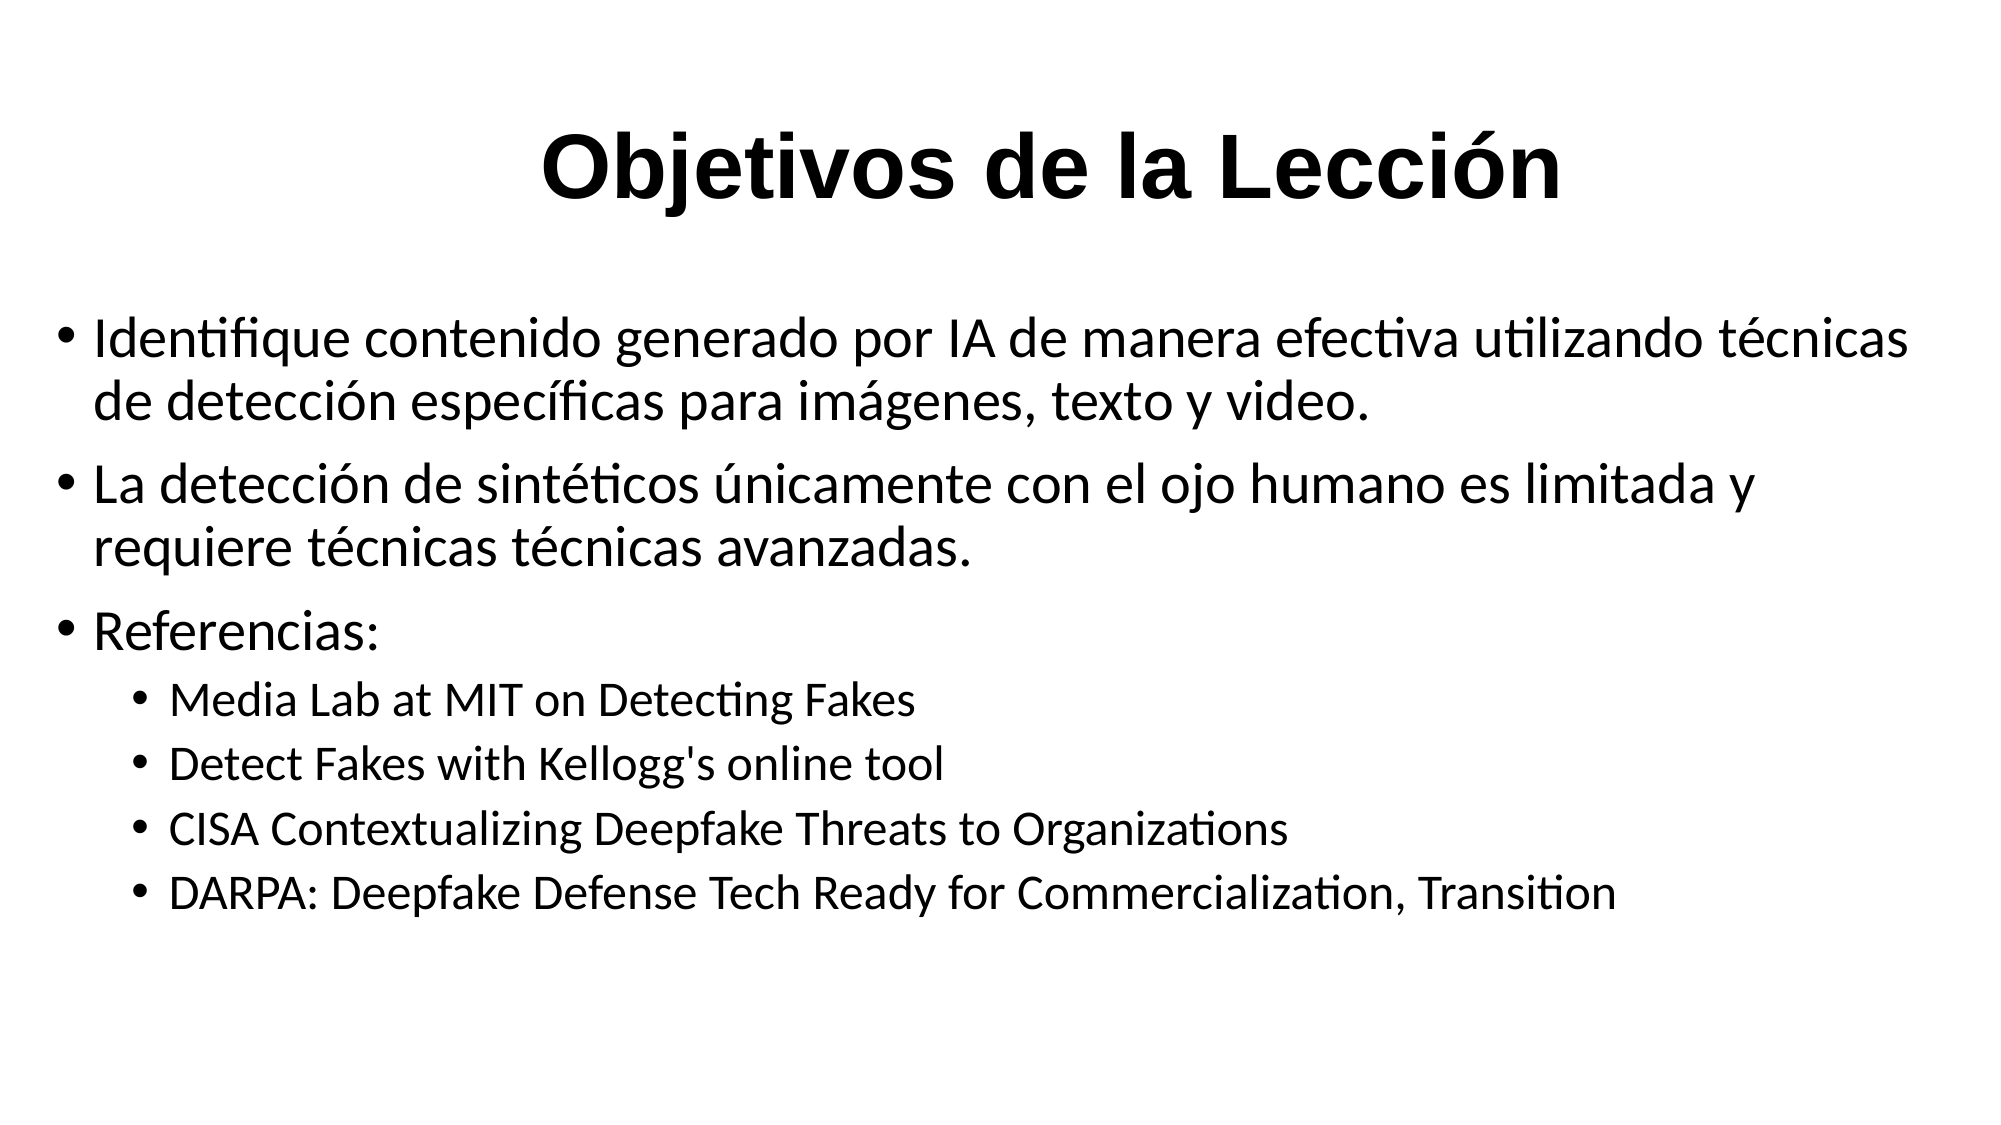

# Objetivos de la Lección
Identifique contenido generado por IA de manera efectiva utilizando técnicas de detección específicas para imágenes, texto y video.
La detección de sintéticos únicamente con el ojo humano es limitada y requiere técnicas técnicas avanzadas.
Referencias:
Media Lab at MIT on Detecting Fakes
Detect Fakes with Kellogg's online tool
CISA Contextualizing Deepfake Threats to Organizations
DARPA: Deepfake Defense Tech Ready for Commercialization, Transition